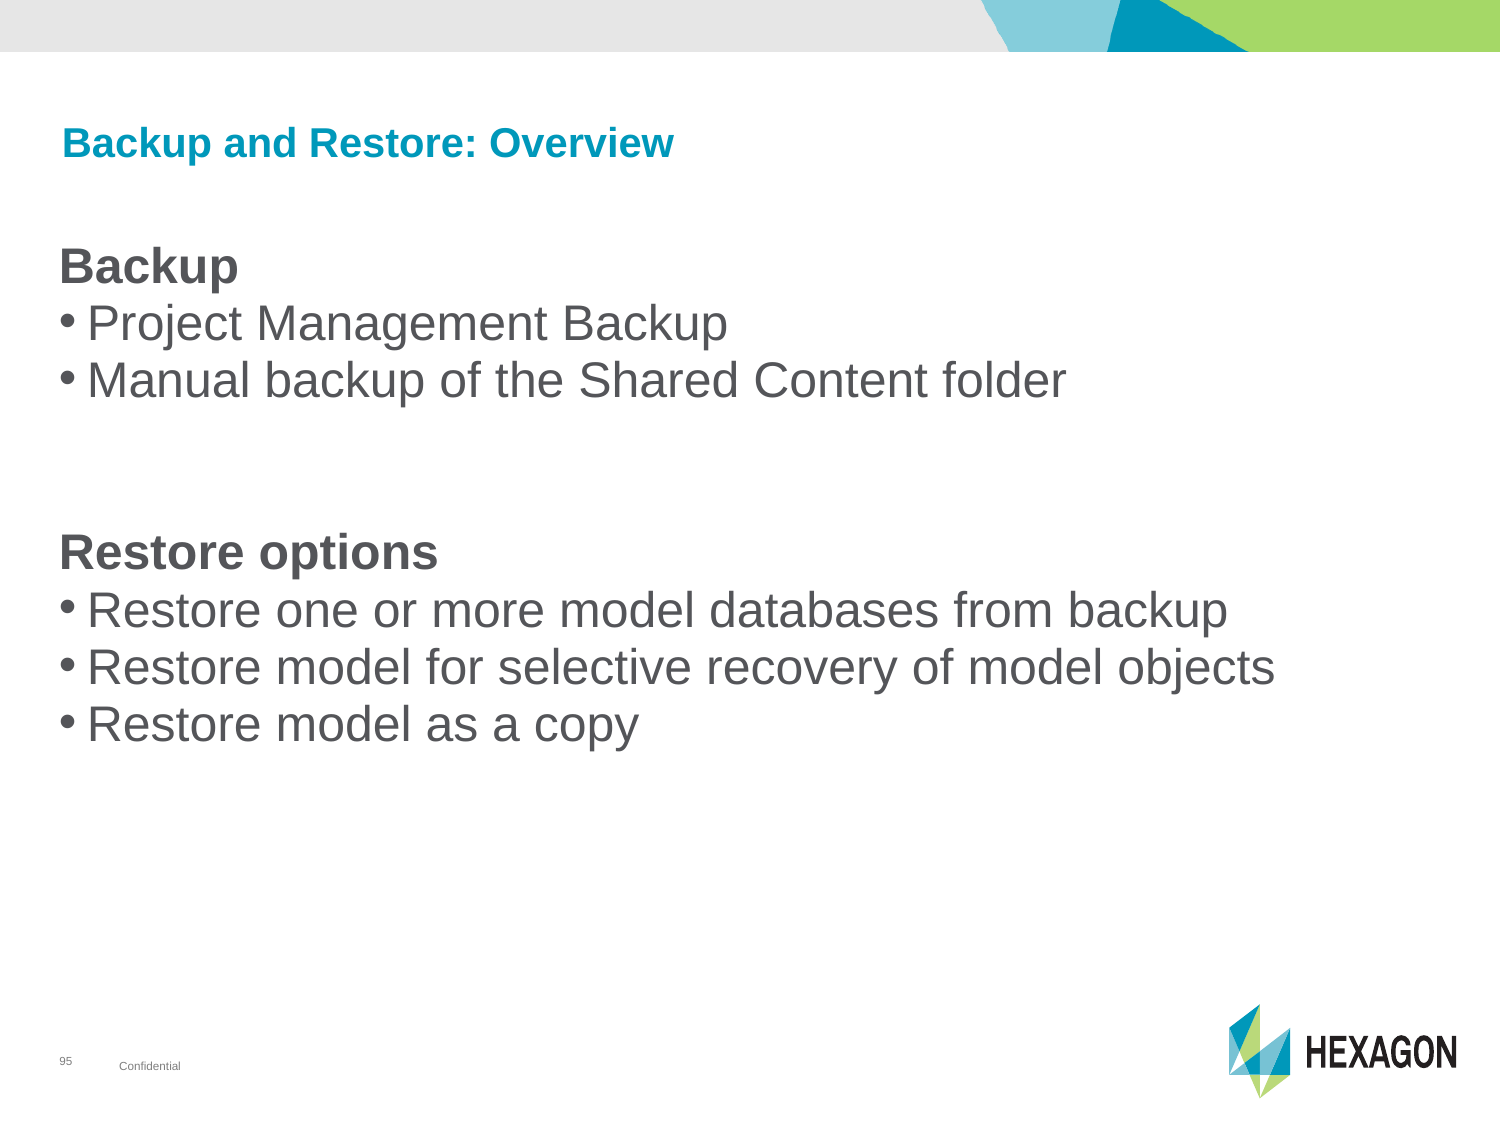

# Backup and Restore: Overview
Backup
Project Management Backup
Manual backup of the Shared Content folder

Restore options
Restore one or more model databases from backup
Restore model for selective recovery of model objects
Restore model as a copy